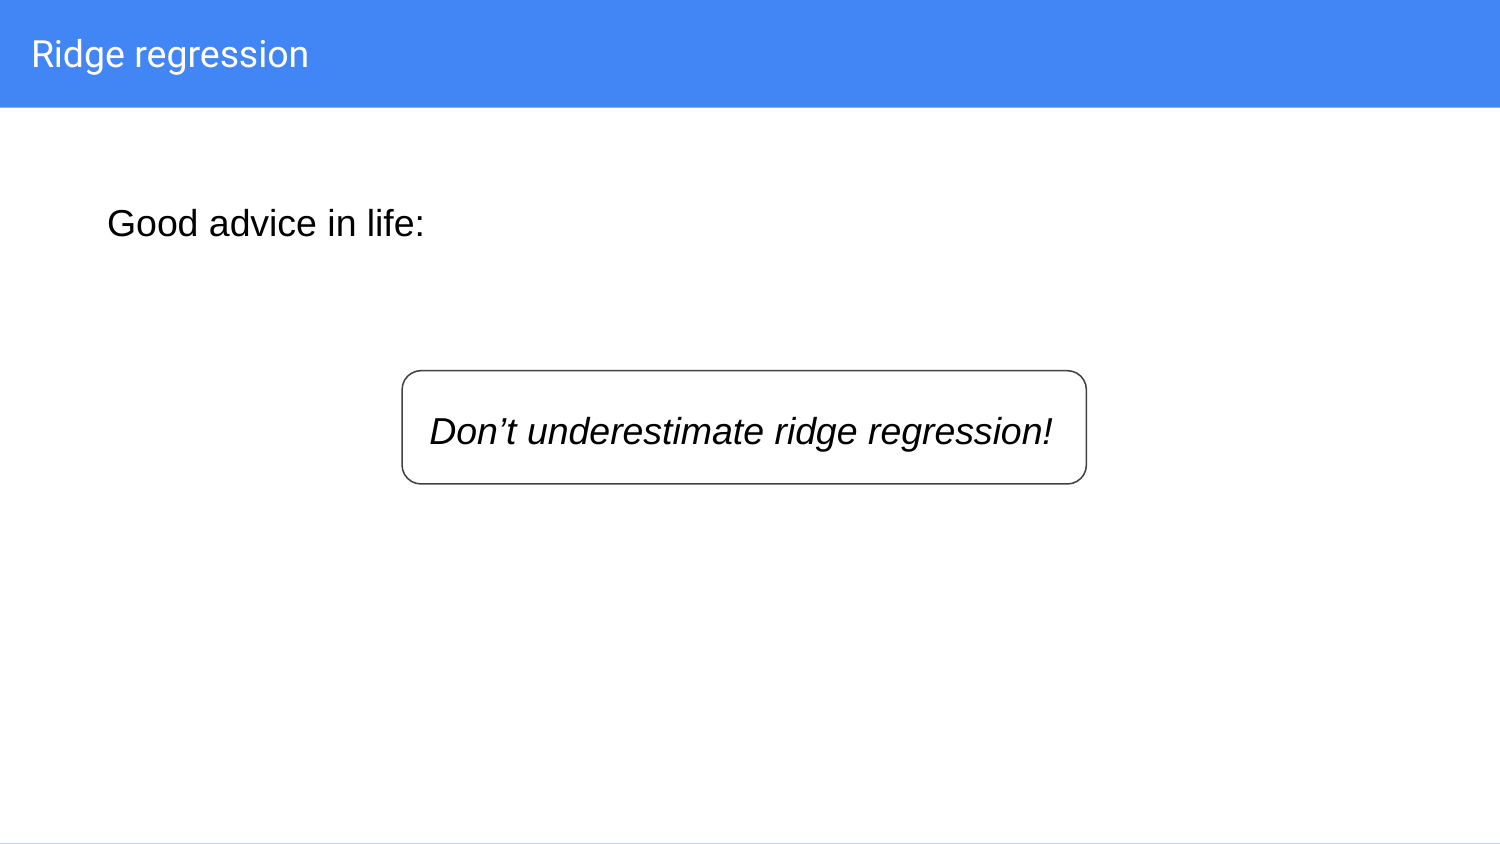

# Ridge regression
Good advice in life:

Don’t underestimate ridge regression!